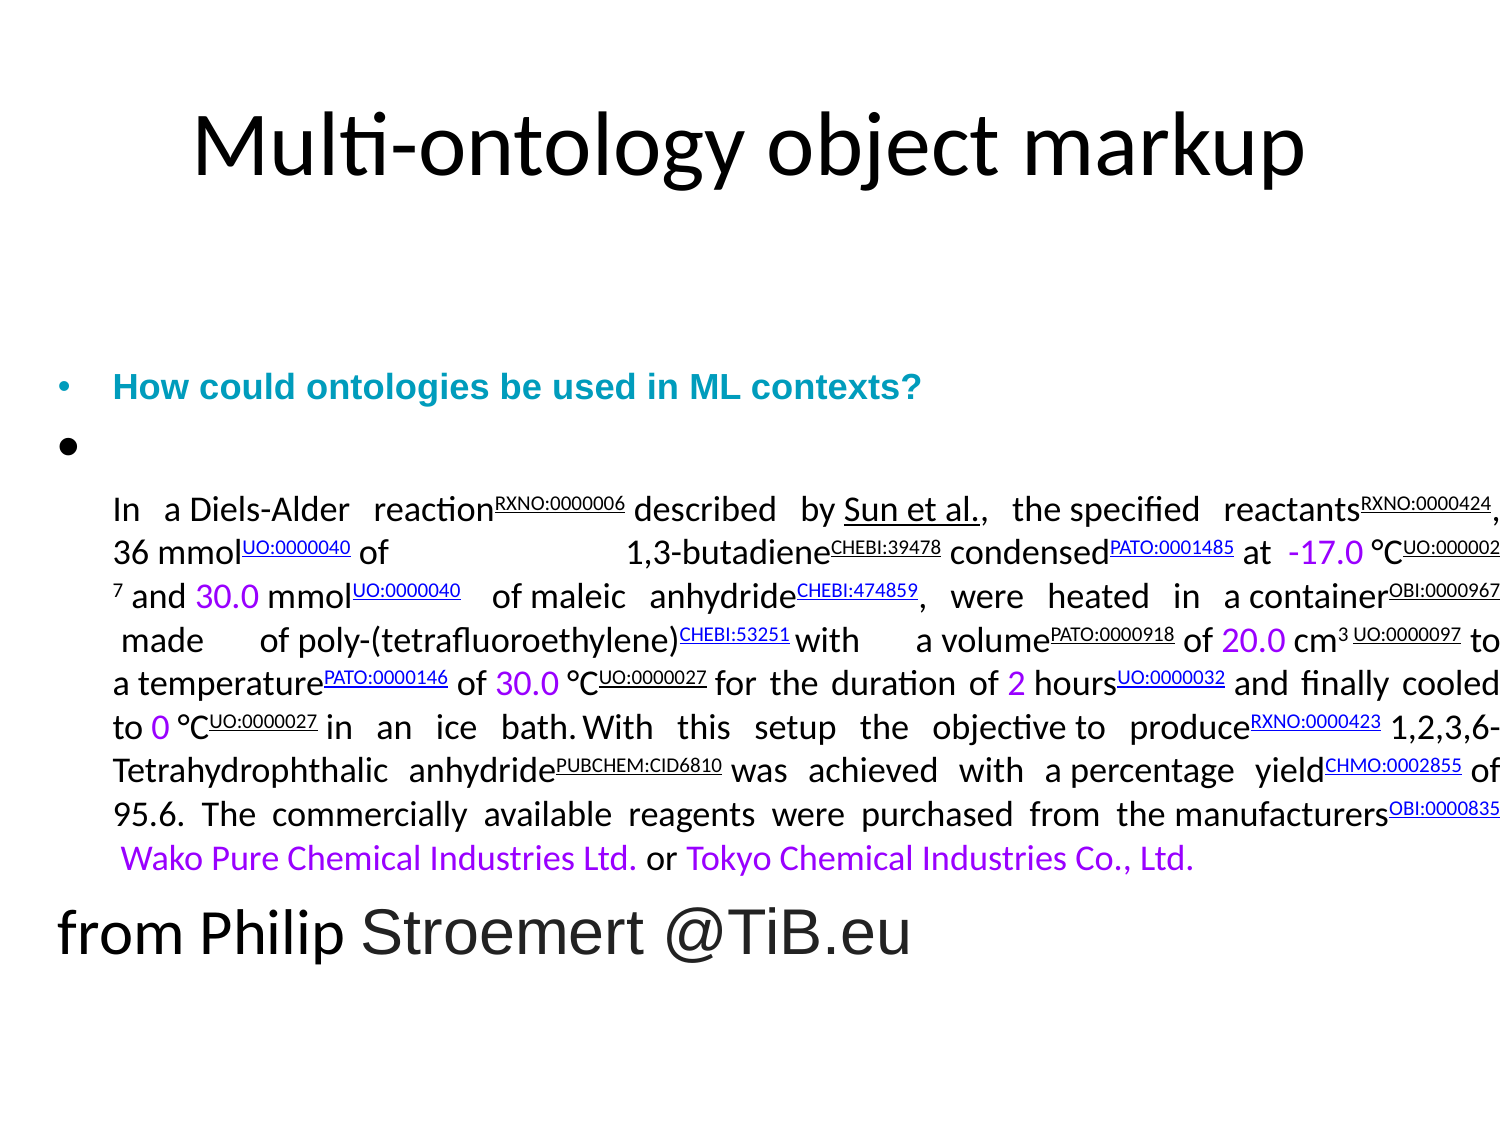

# Multi-ontology object markup

How could ontologies be used in ML contexts?
In a Diels-Alder reactionRXNO:0000006 described by Sun et al., the specified reactantsRXNO:0000424, 36 mmolUO:0000040 of 1,3-butadieneCHEBI:39478 condensedPATO:0001485 at  -17.0 °CUO:0000027 and 30.0 mmolUO:0000040  of maleic anhydrideCHEBI:474859, were heated in a containerOBI:0000967 made of poly-(tetrafluoroethylene)CHEBI:53251 with a volumePATO:0000918 of 20.0 cm3 UO:0000097 to a temperaturePATO:0000146 of 30.0 °CUO:0000027 for the duration of 2 hoursUO:0000032 and finally cooled to 0 °CUO:0000027 in an ice bath. With this setup the objective to produceRXNO:0000423 1,2,3,6-Tetrahydrophthalic anhydridePUBCHEM:CID6810 was achieved with a percentage yieldCHMO:0002855 of 95.6. The commercially available reagents were purchased from the manufacturersOBI:0000835 Wako Pure Chemical Industries Ltd. or Tokyo Chemical Industries Co., Ltd.
from Philip Stroemert @TiB.eu